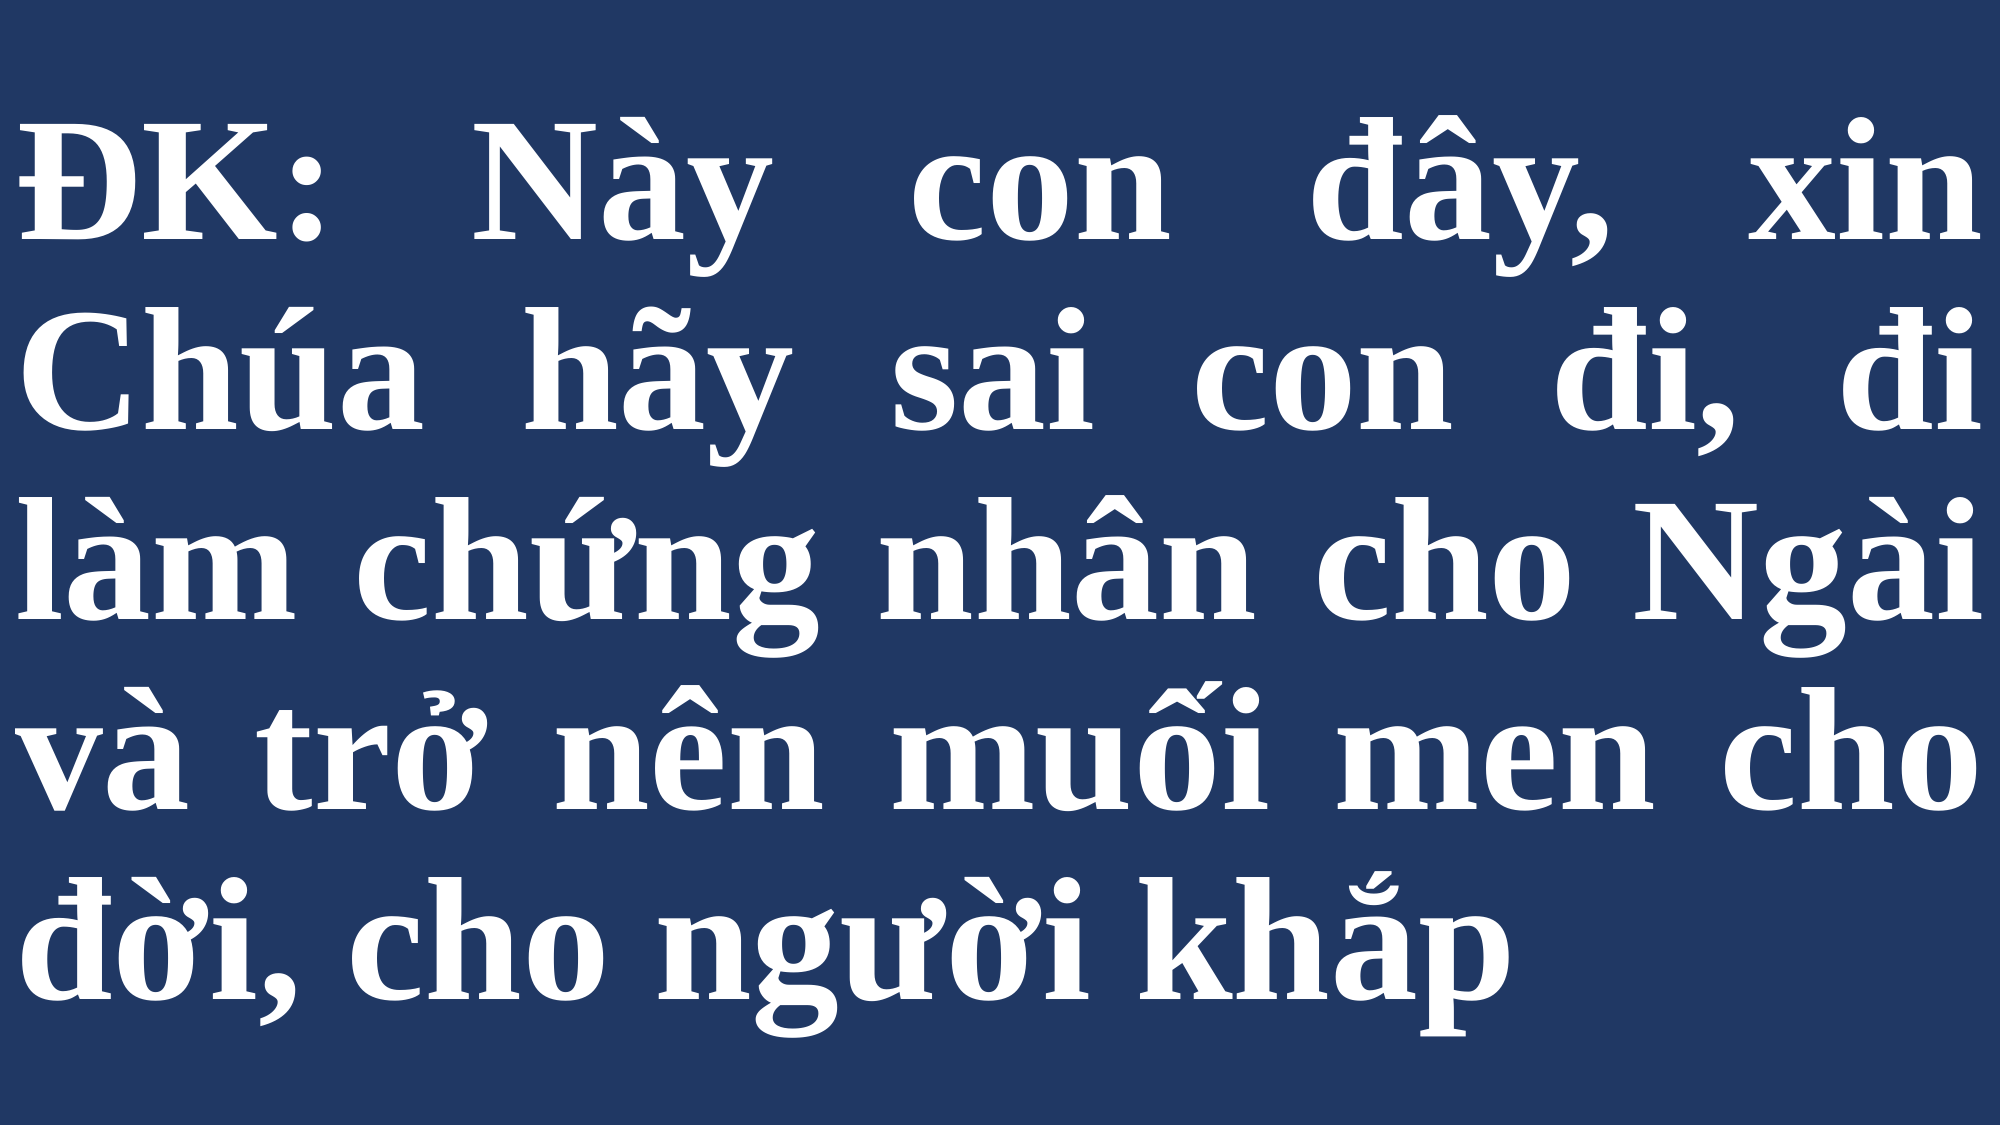

# ĐK: Này con đây, xin Chúa hãy sai con đi, đi làm chứng nhân cho Ngài và trở nên muối men cho đời, cho người khắp